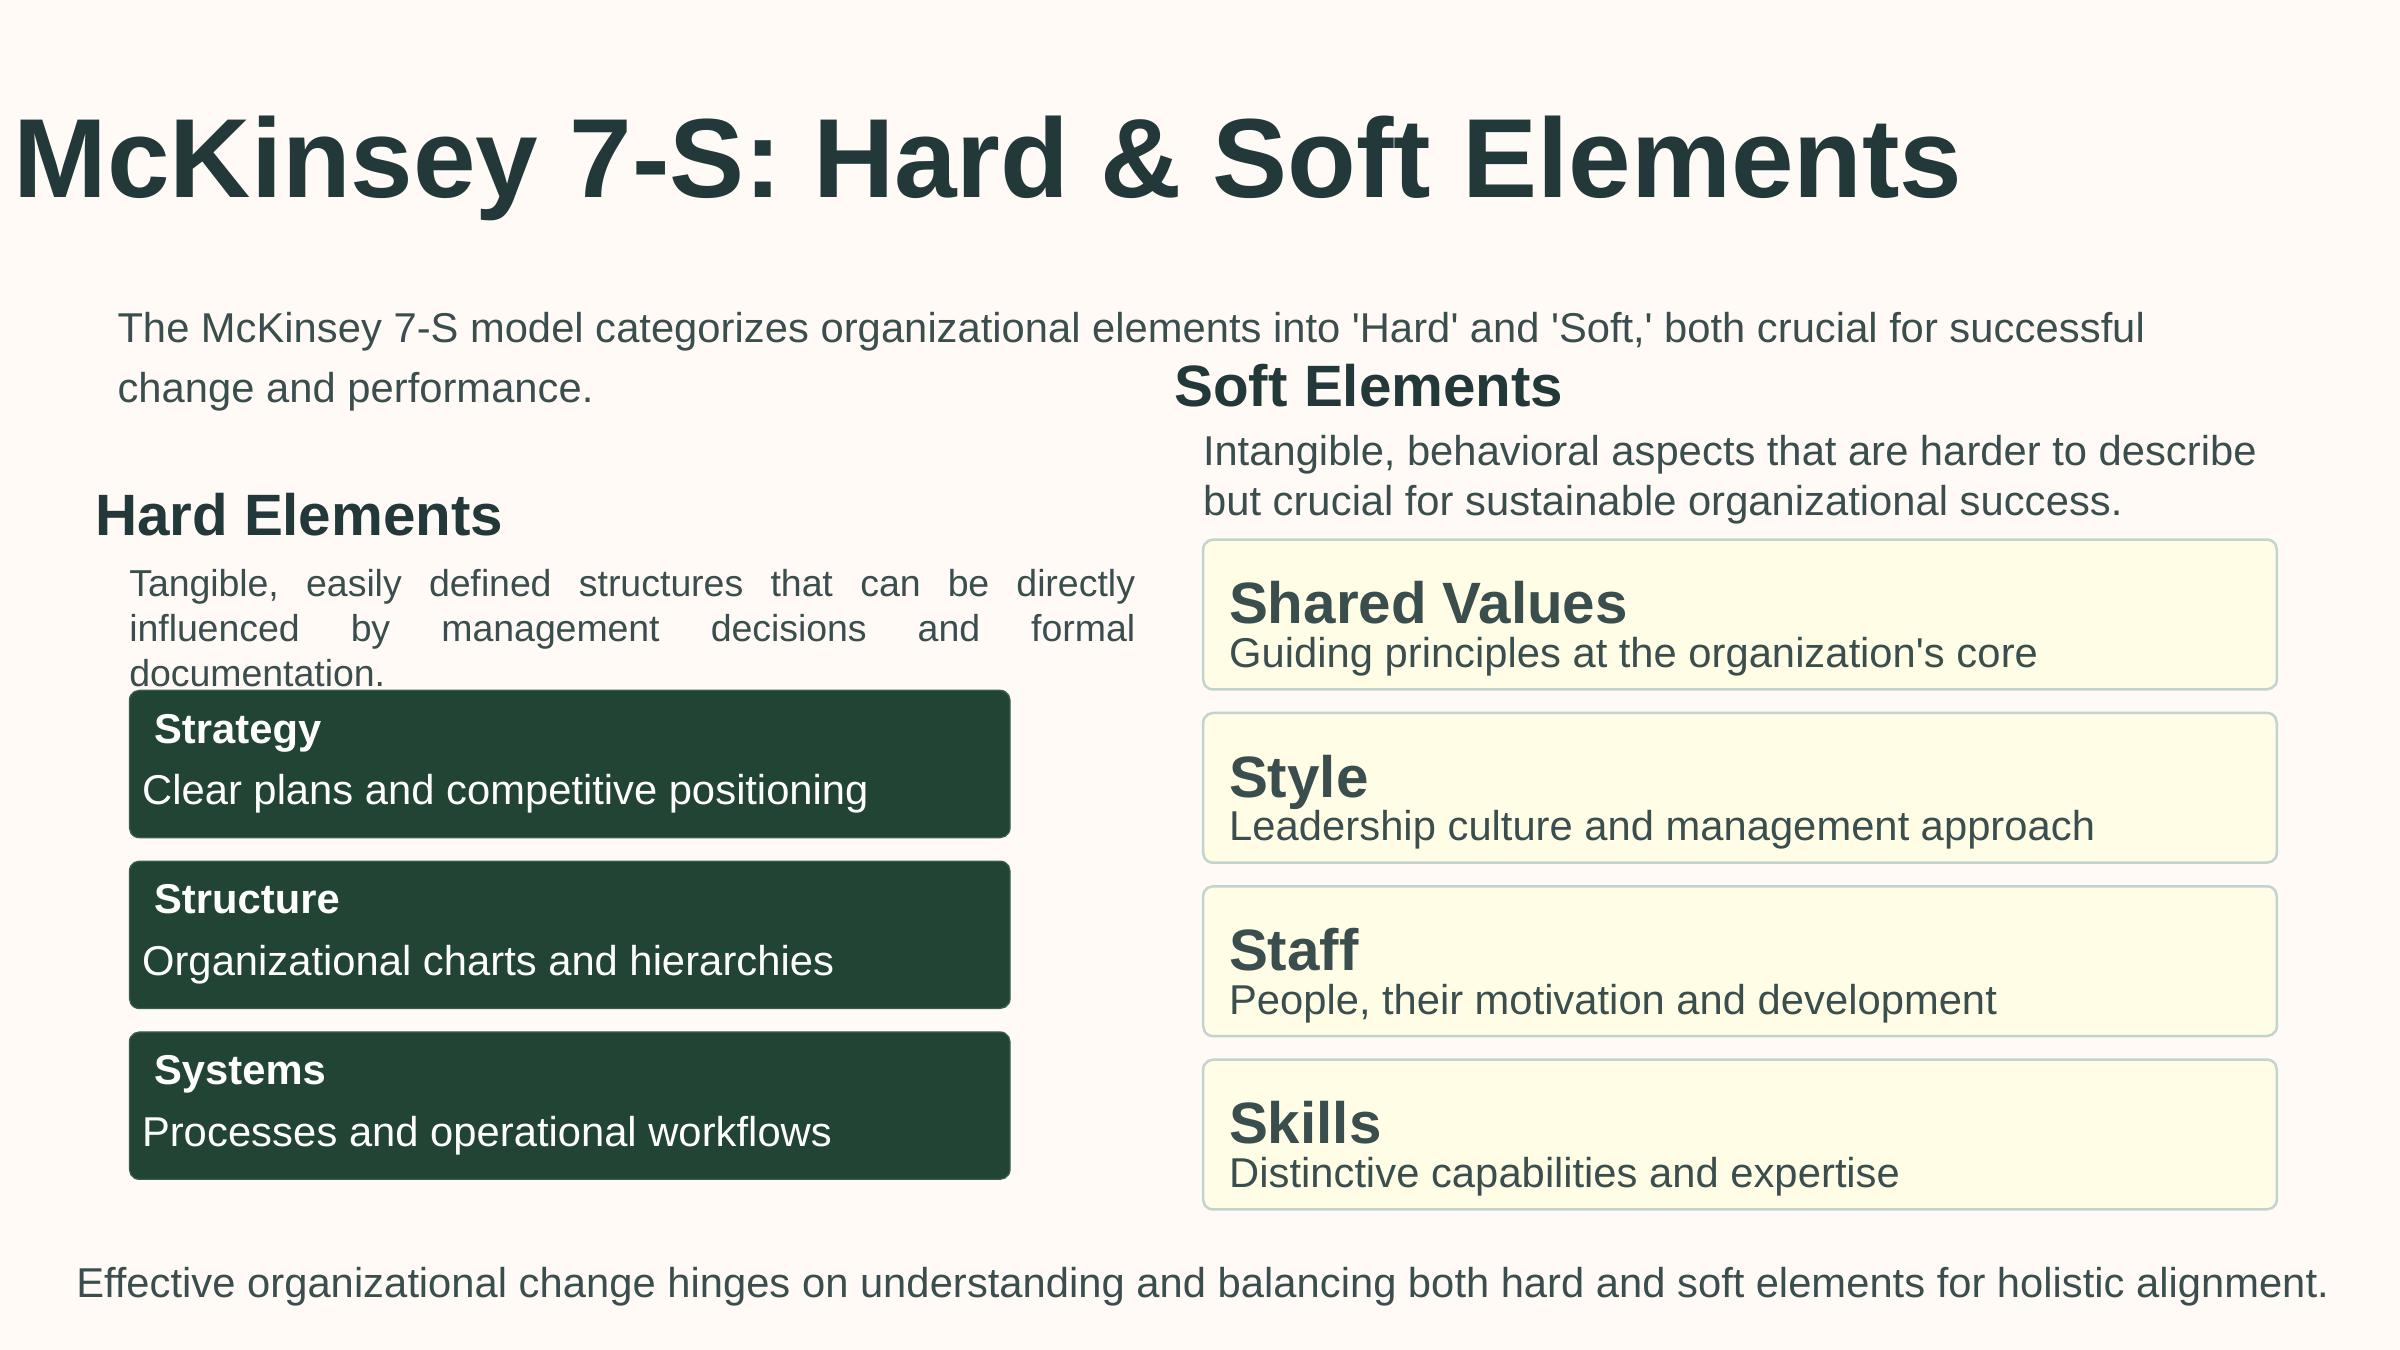

McKinsey 7-S: Hard & Soft Elements
The McKinsey 7-S model categorizes organizational elements into 'Hard' and 'Soft,' both crucial for successful change and performance.
Soft Elements
Intangible, behavioral aspects that are harder to describe but crucial for sustainable organizational success.
Hard Elements

Tangible, easily defined structures that can be directly influenced by management decisions and formal documentation.
Shared Values
Guiding principles at the organization's core

Strategy
Style
Clear plans and competitive positioning
Leadership culture and management approach

Structure

Staff
Organizational charts and hierarchies
People, their motivation and development

Systems

Skills
Processes and operational workflows
Distinctive capabilities and expertise
Effective organizational change hinges on understanding and balancing both hard and soft elements for holistic alignment.